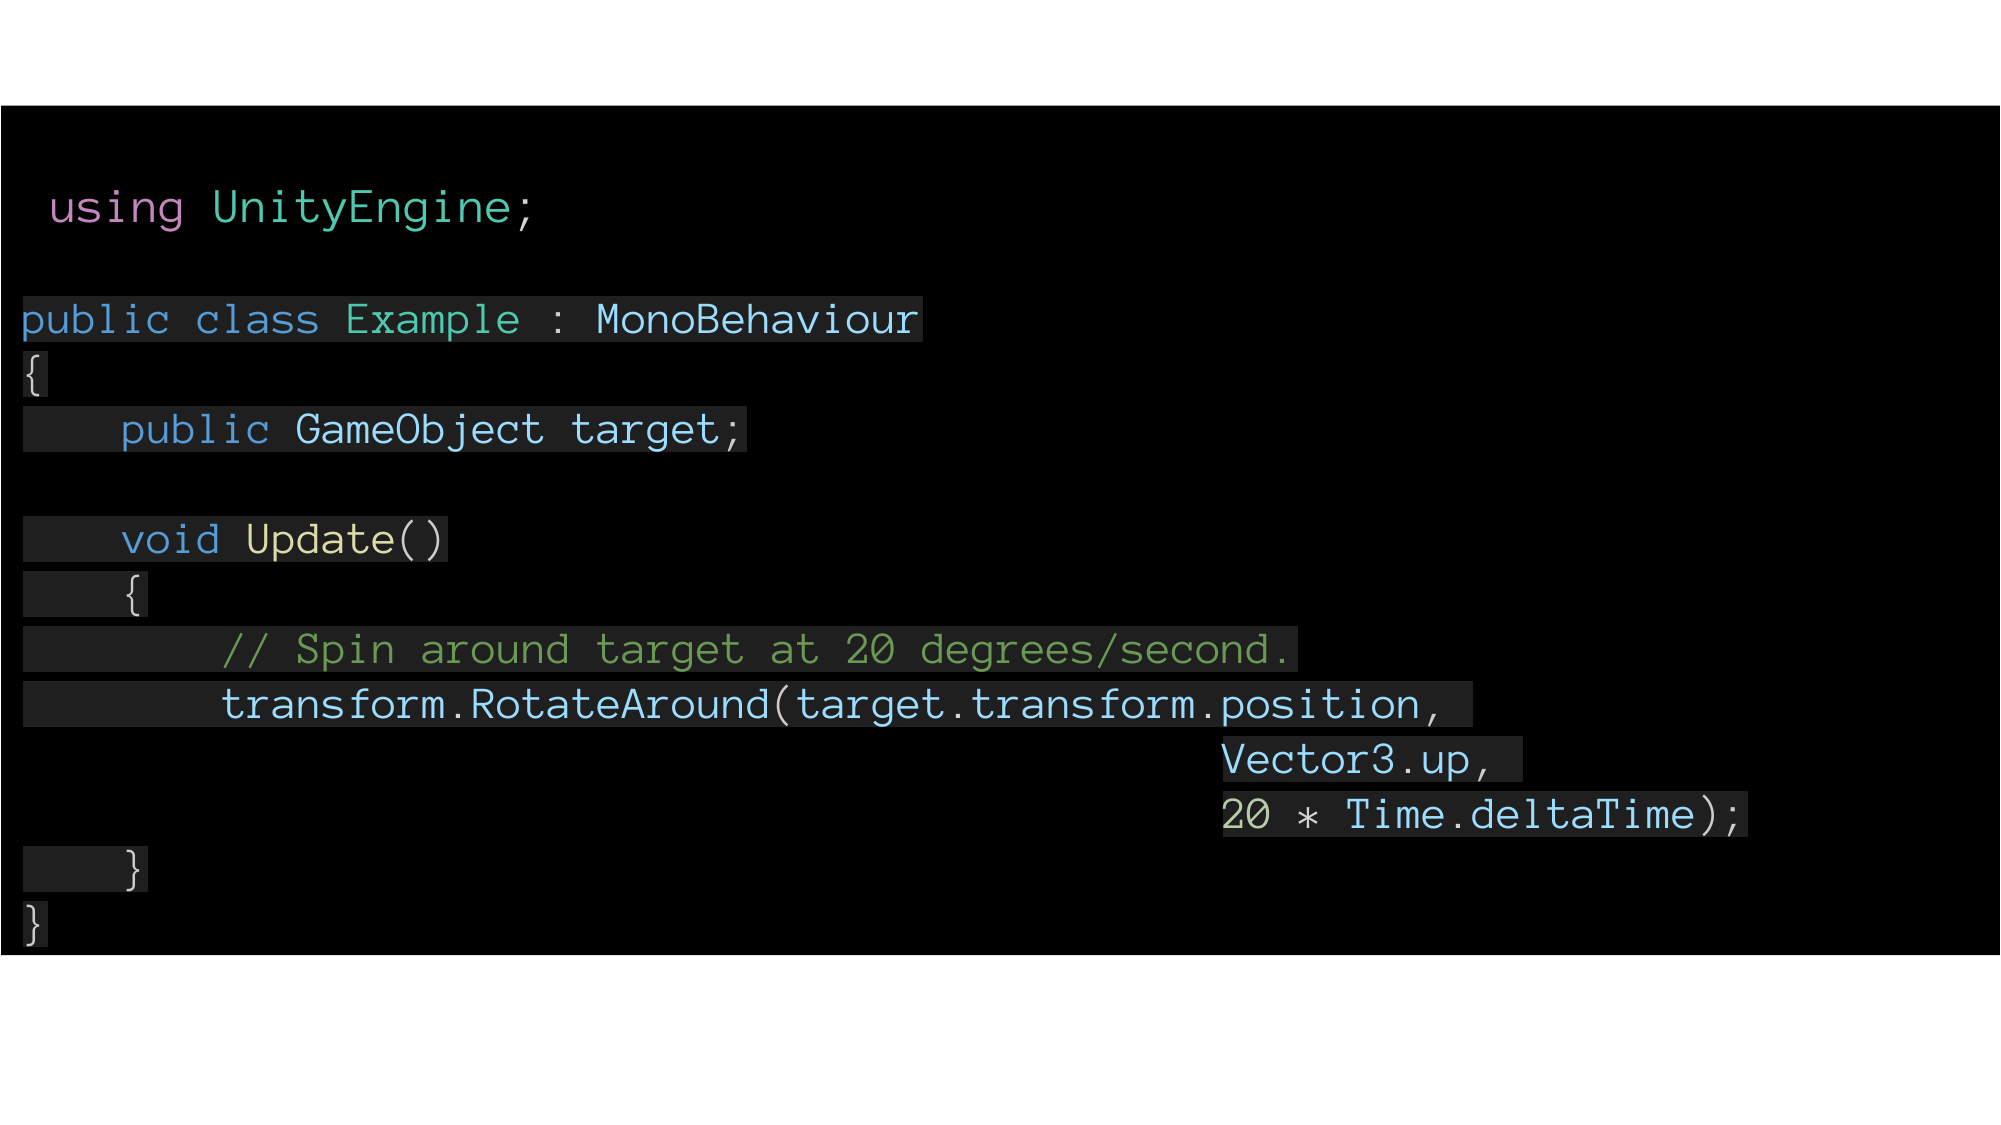

using UnityEngine;

public class Example : MonoBehaviour
{
    public GameObject target;
    void Update()
    {
        // Spin around target at 20 degrees/second.
        transform.RotateAround(target.transform.position,
								Vector3.up,
								20 * Time.deltaTime);
    }
}